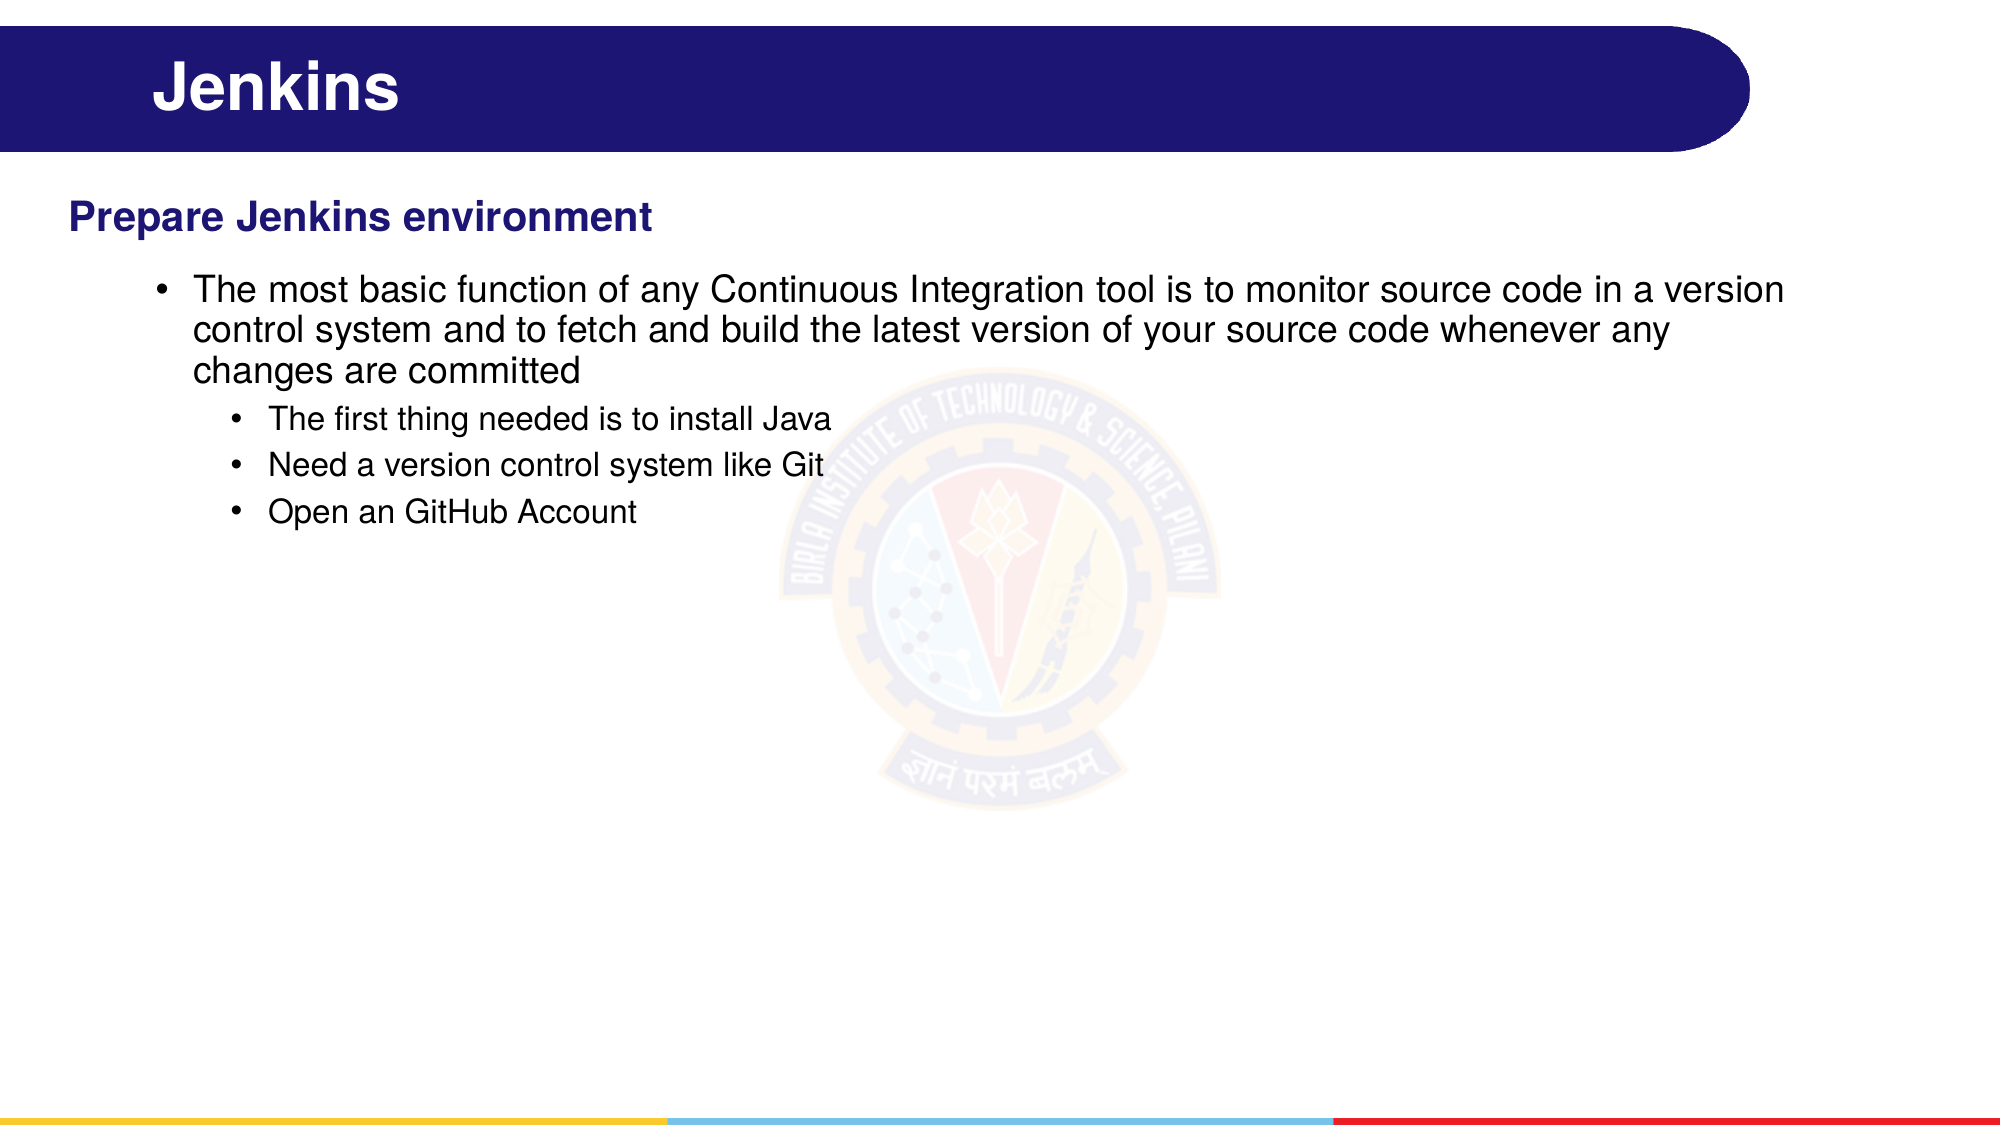

# Jenkins
Prepare Jenkins environment
The most basic function of any Continuous Integration tool is to monitor source code in a version control system and to fetch and build the latest version of your source code whenever any changes are committed
The first thing needed is to install Java
Need a version control system like Git
Open an GitHub Account